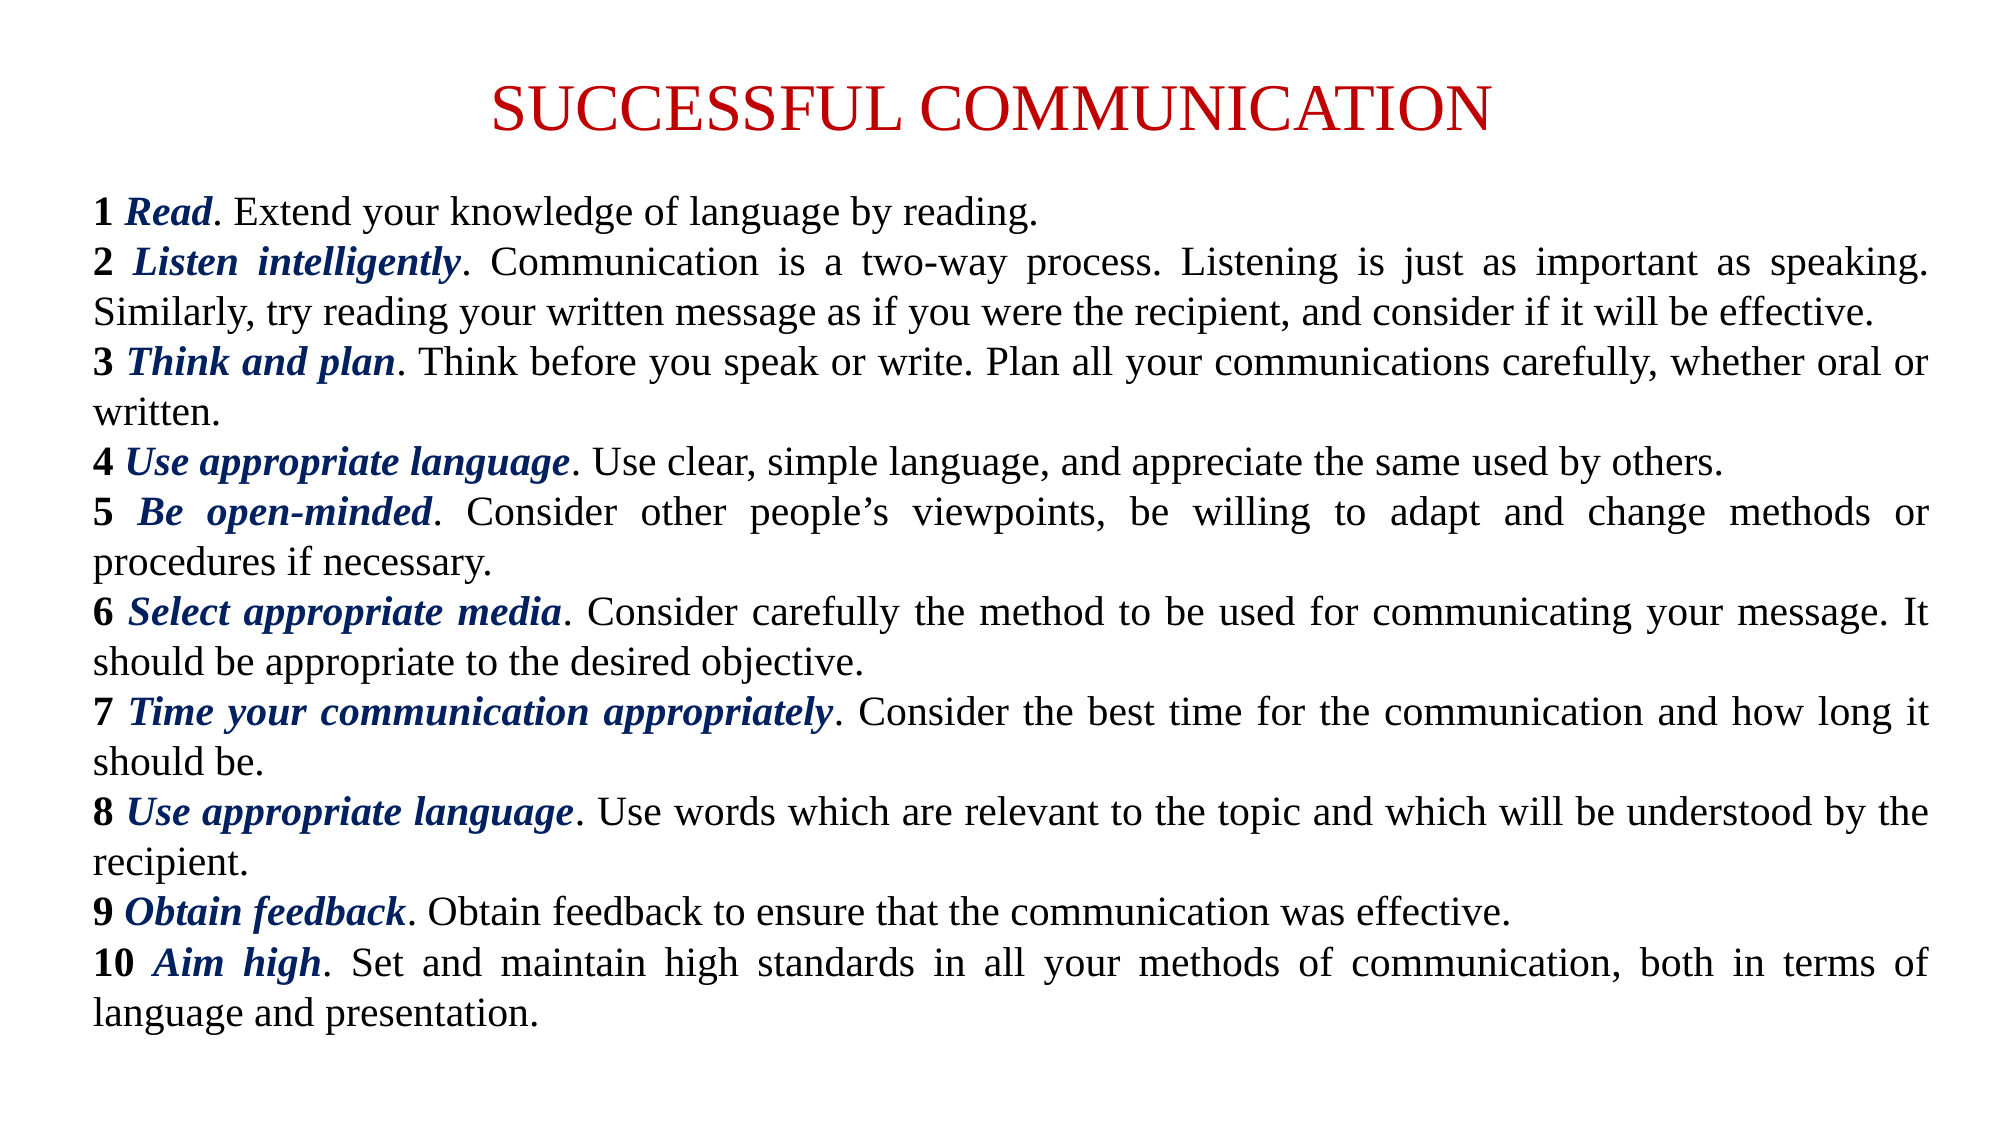

SUCCESSFUL COMMUNICATION
1 Read. Extend your knowledge of language by reading.
2 Listen intelligently. Communication is a two-way process. Listening is just as important as speaking. Similarly, try reading your written message as if you were the recipient, and consider if it will be effective.
3 Think and plan. Think before you speak or write. Plan all your communications carefully, whether oral or written.
4 Use appropriate language. Use clear, simple language, and appreciate the same used by others.
5 Be open-minded. Consider other people’s viewpoints, be willing to adapt and change methods or procedures if necessary.
6 Select appropriate media. Consider carefully the method to be used for communicating your message. It should be appropriate to the desired objective.
7 Time your communication appropriately. Consider the best time for the communication and how long it should be.
8 Use appropriate language. Use words which are relevant to the topic and which will be understood by the recipient.
9 Obtain feedback. Obtain feedback to ensure that the communication was effective.
10 Aim high. Set and maintain high standards in all your methods of communication, both in terms of language and presentation.